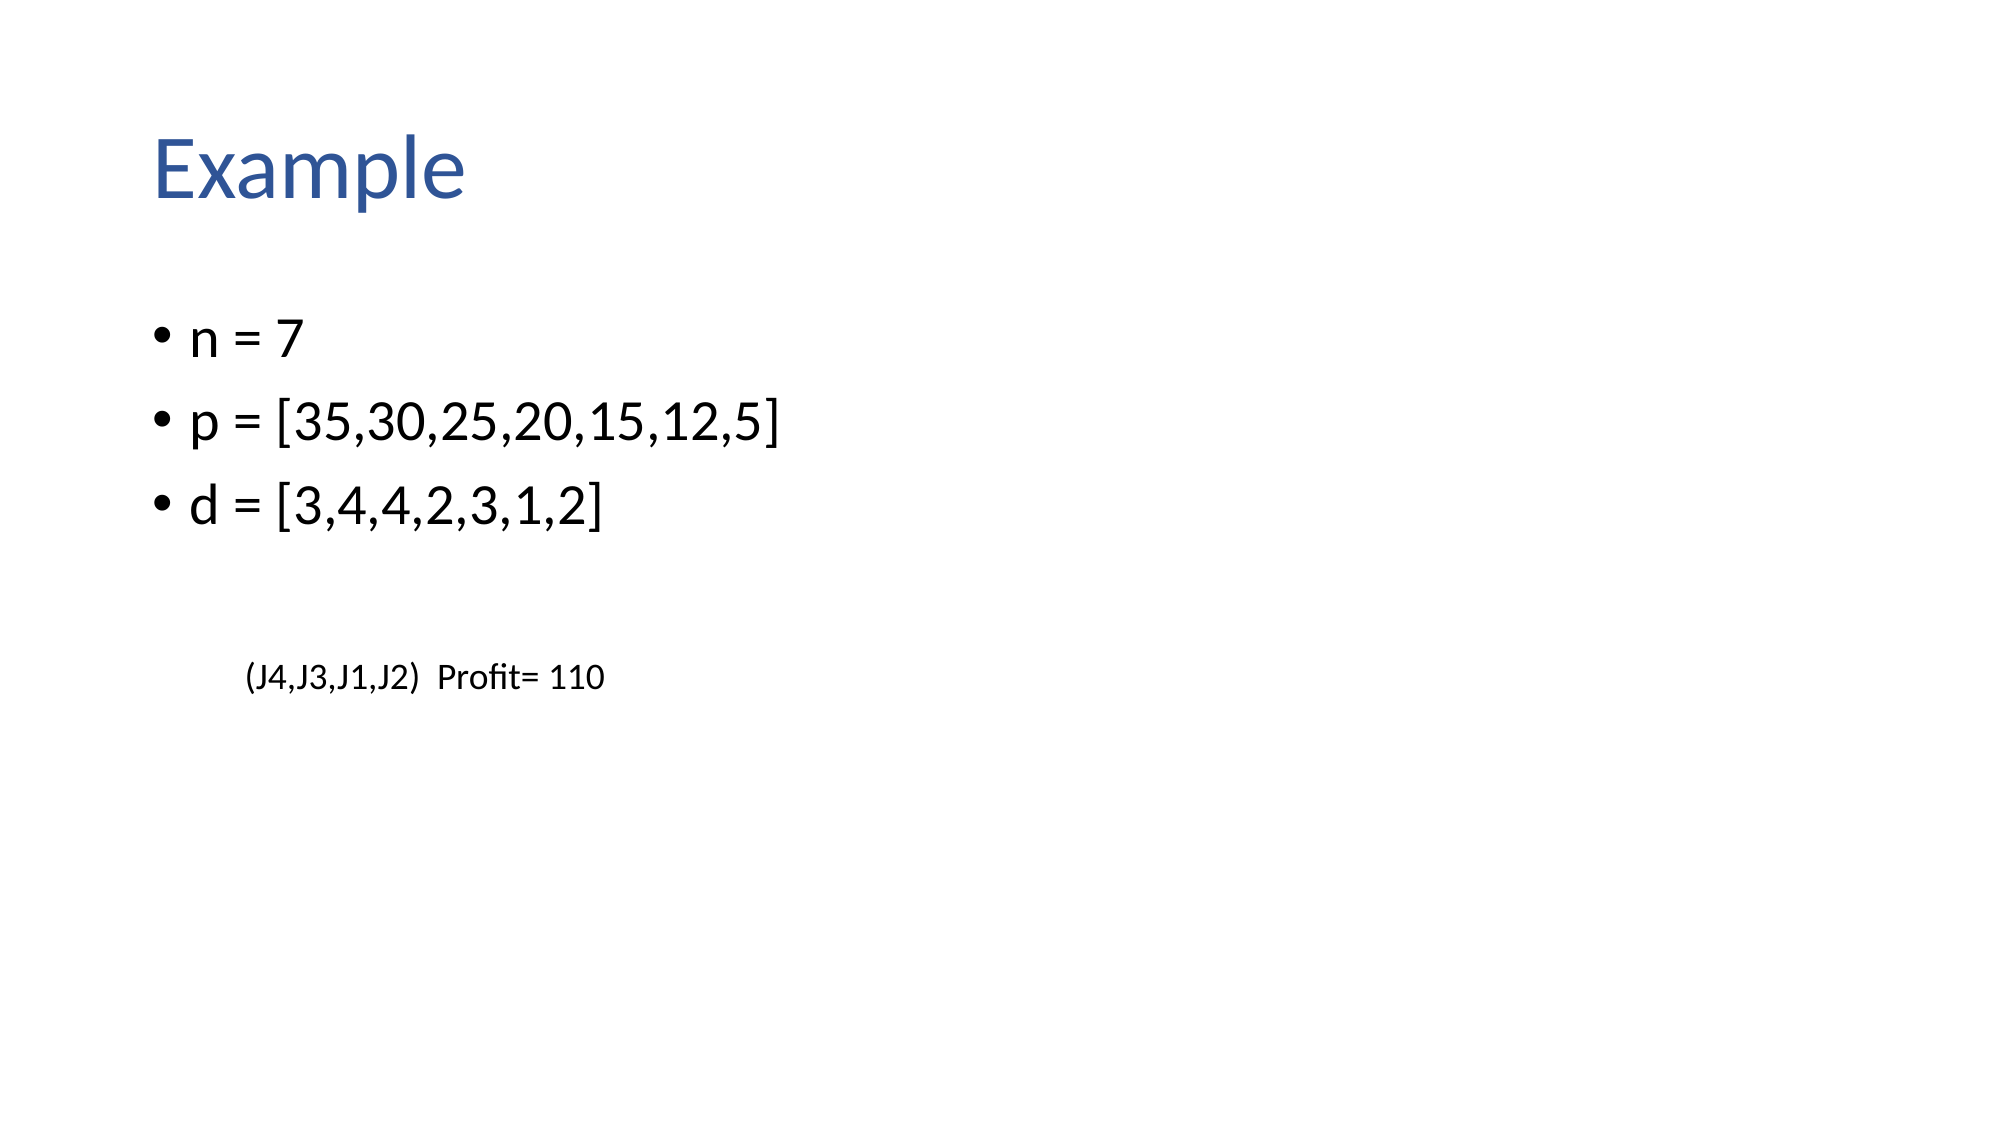

# Example
n = 7
p = [35,30,25,20,15,12,5]
d = [3,4,4,2,3,1,2]
(J4,J3,J1,J2)  Profit= 110